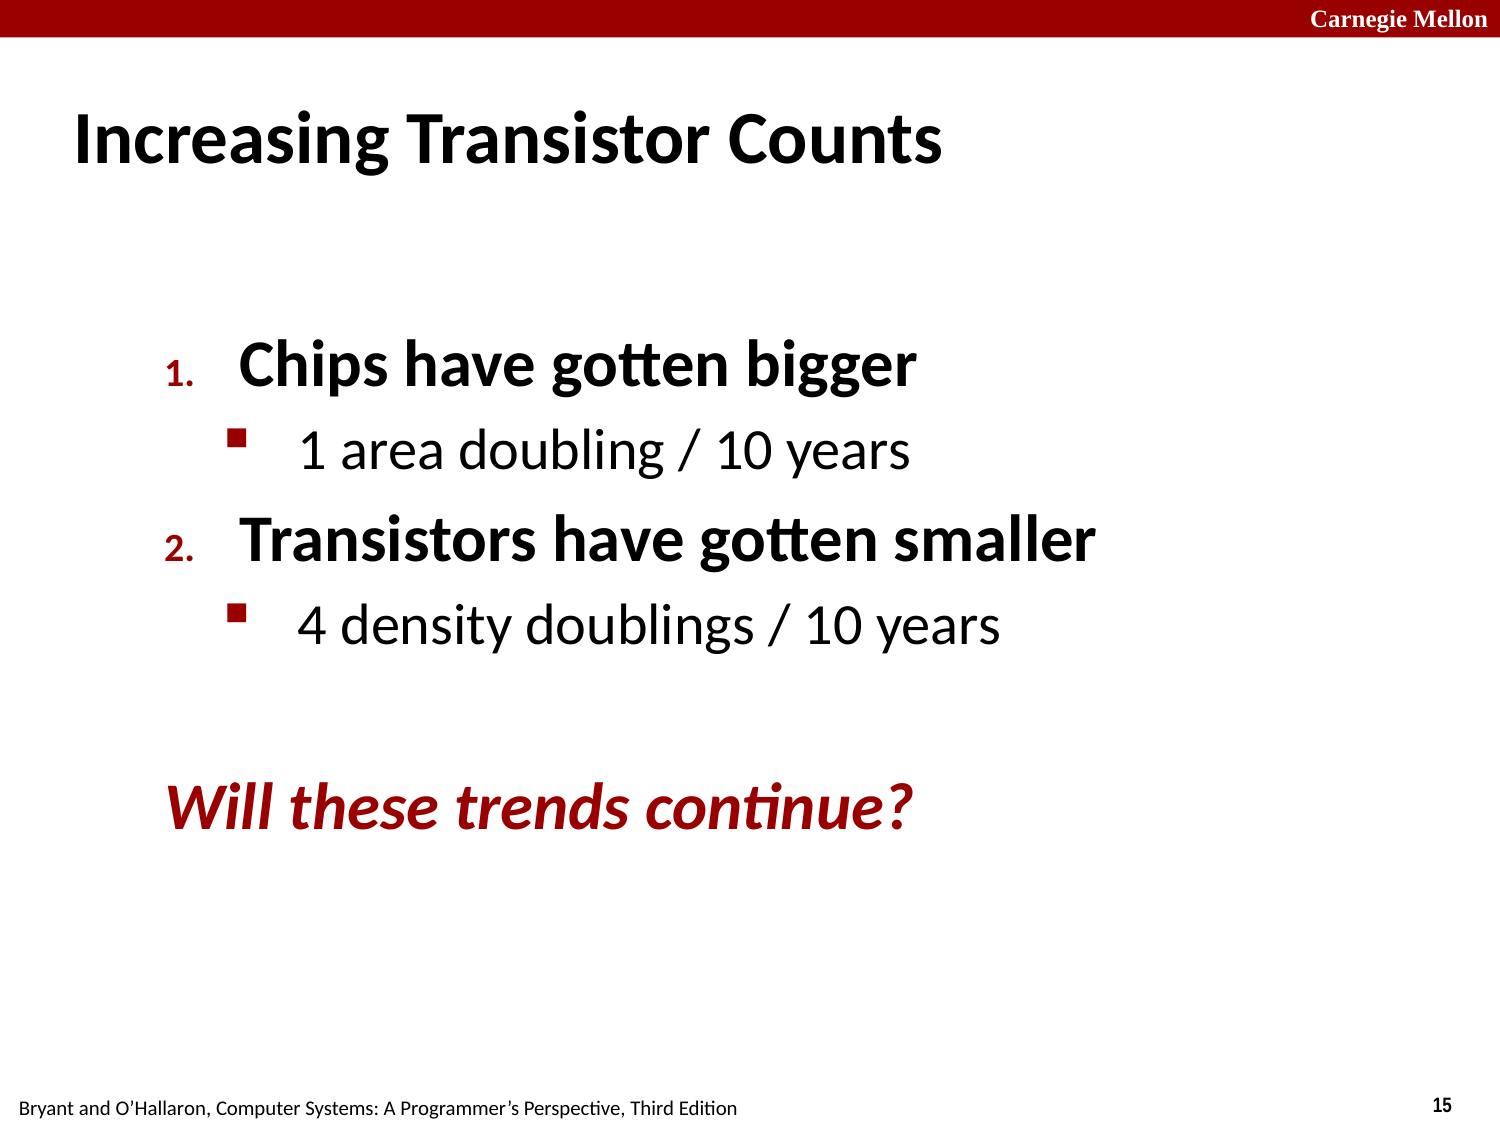

# Increasing Transistor Counts
Chips have gotten bigger
1 area doubling / 10 years
Transistors have gotten smaller
4 density doublings / 10 years

Will these trends continue?